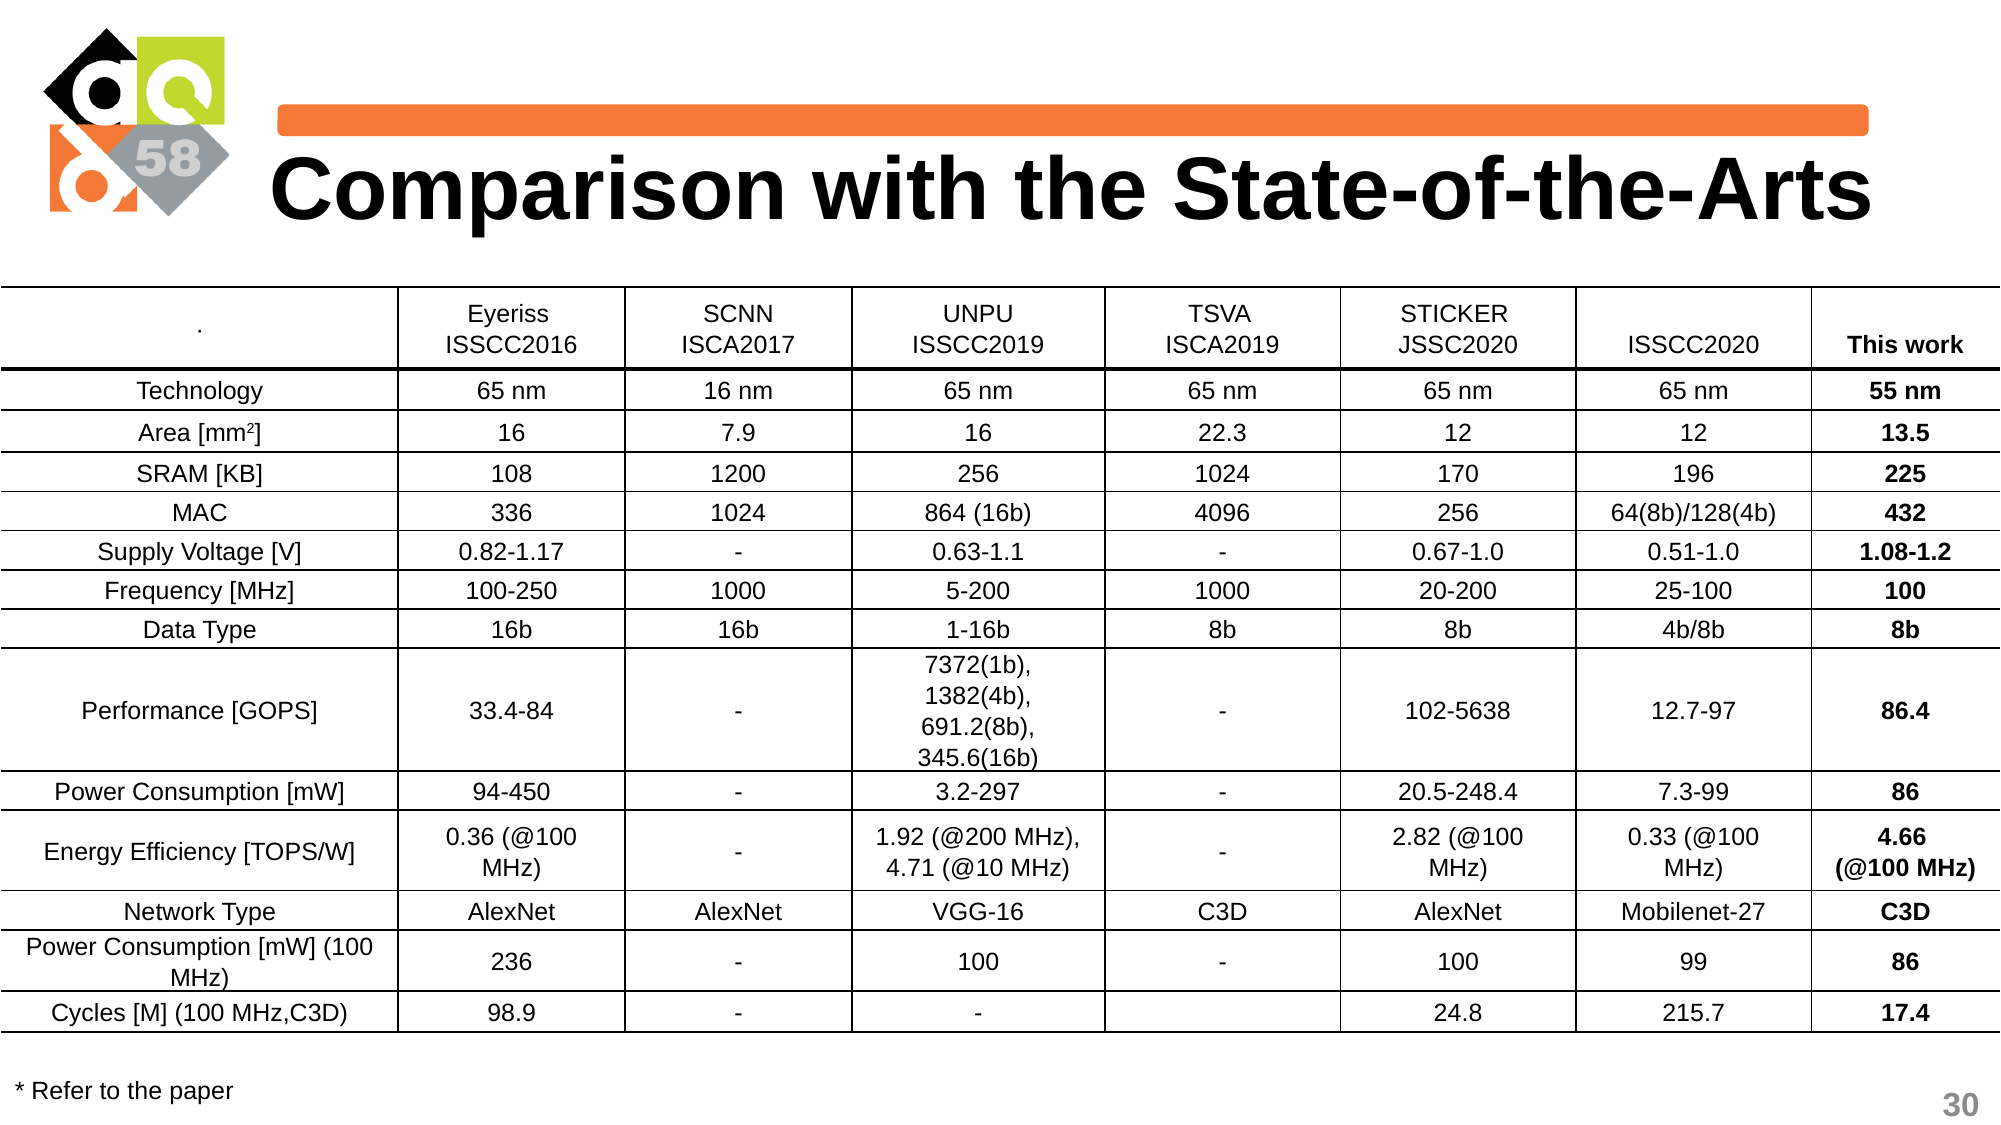

# Comparison with the State-of-the-Arts
| · | Eyeriss ISSCC2016 | SCNN ISCA2017 | UNPU ISSCC2019 | TSVA ISCA2019 | STICKER JSSC2020 | ISSCC2020 | This work |
| --- | --- | --- | --- | --- | --- | --- | --- |
| Technology | 65 nm | 16 nm | 65 nm | 65 nm | 65 nm | 65 nm | 55 nm |
| Area [mm2] | 16 | 7.9 | 16 | 22.3 | 12 | 12 | 13.5 |
| SRAM [KB] | 108 | 1200 | 256 | 1024 | 170 | 196 | 225 |
| MAC | 336 | 1024 | 864 (16b) | 4096 | 256 | 64(8b)/128(4b) | 432 |
| Supply Voltage [V] | 0.82-1.17 | - | 0.63-1.1 | - | 0.67-1.0 | 0.51-1.0 | 1.08-1.2 |
| Frequency [MHz] | 100-250 | 1000 | 5-200 | 1000 | 20-200 | 25-100 | 100 |
| Data Type | 16b | 16b | 1-16b | 8b | 8b | 4b/8b | 8b |
| Performance [GOPS] | 33.4-84 | - | 7372(1b), 1382(4b), 691.2(8b), 345.6(16b) | - | 102-5638 | 12.7-97 | 86.4 |
| Power Consumption [mW] | 94-450 | - | 3.2-297 | - | 20.5-248.4 | 7.3-99 | 86 |
| Energy Efficiency [TOPS/W] | 0.36 (@100 MHz) | - | 1.92 (@200 MHz), 4.71 (@10 MHz) | - | 2.82 (@100 MHz) | 0.33 (@100 MHz) | 4.66 (@100 MHz) |
| Network Type | AlexNet | AlexNet | VGG-16 | C3D | AlexNet | Mobilenet-27 | C3D |
| Power Consumption [mW] (100 MHz) | 236 | - | 100 | - | 100 | 99 | 86 |
| Cycles [M] (100 MHz,C3D) | 98.9 | - | - |  | 24.8 | 215.7 | 17.4 |
* Refer to the paper
30